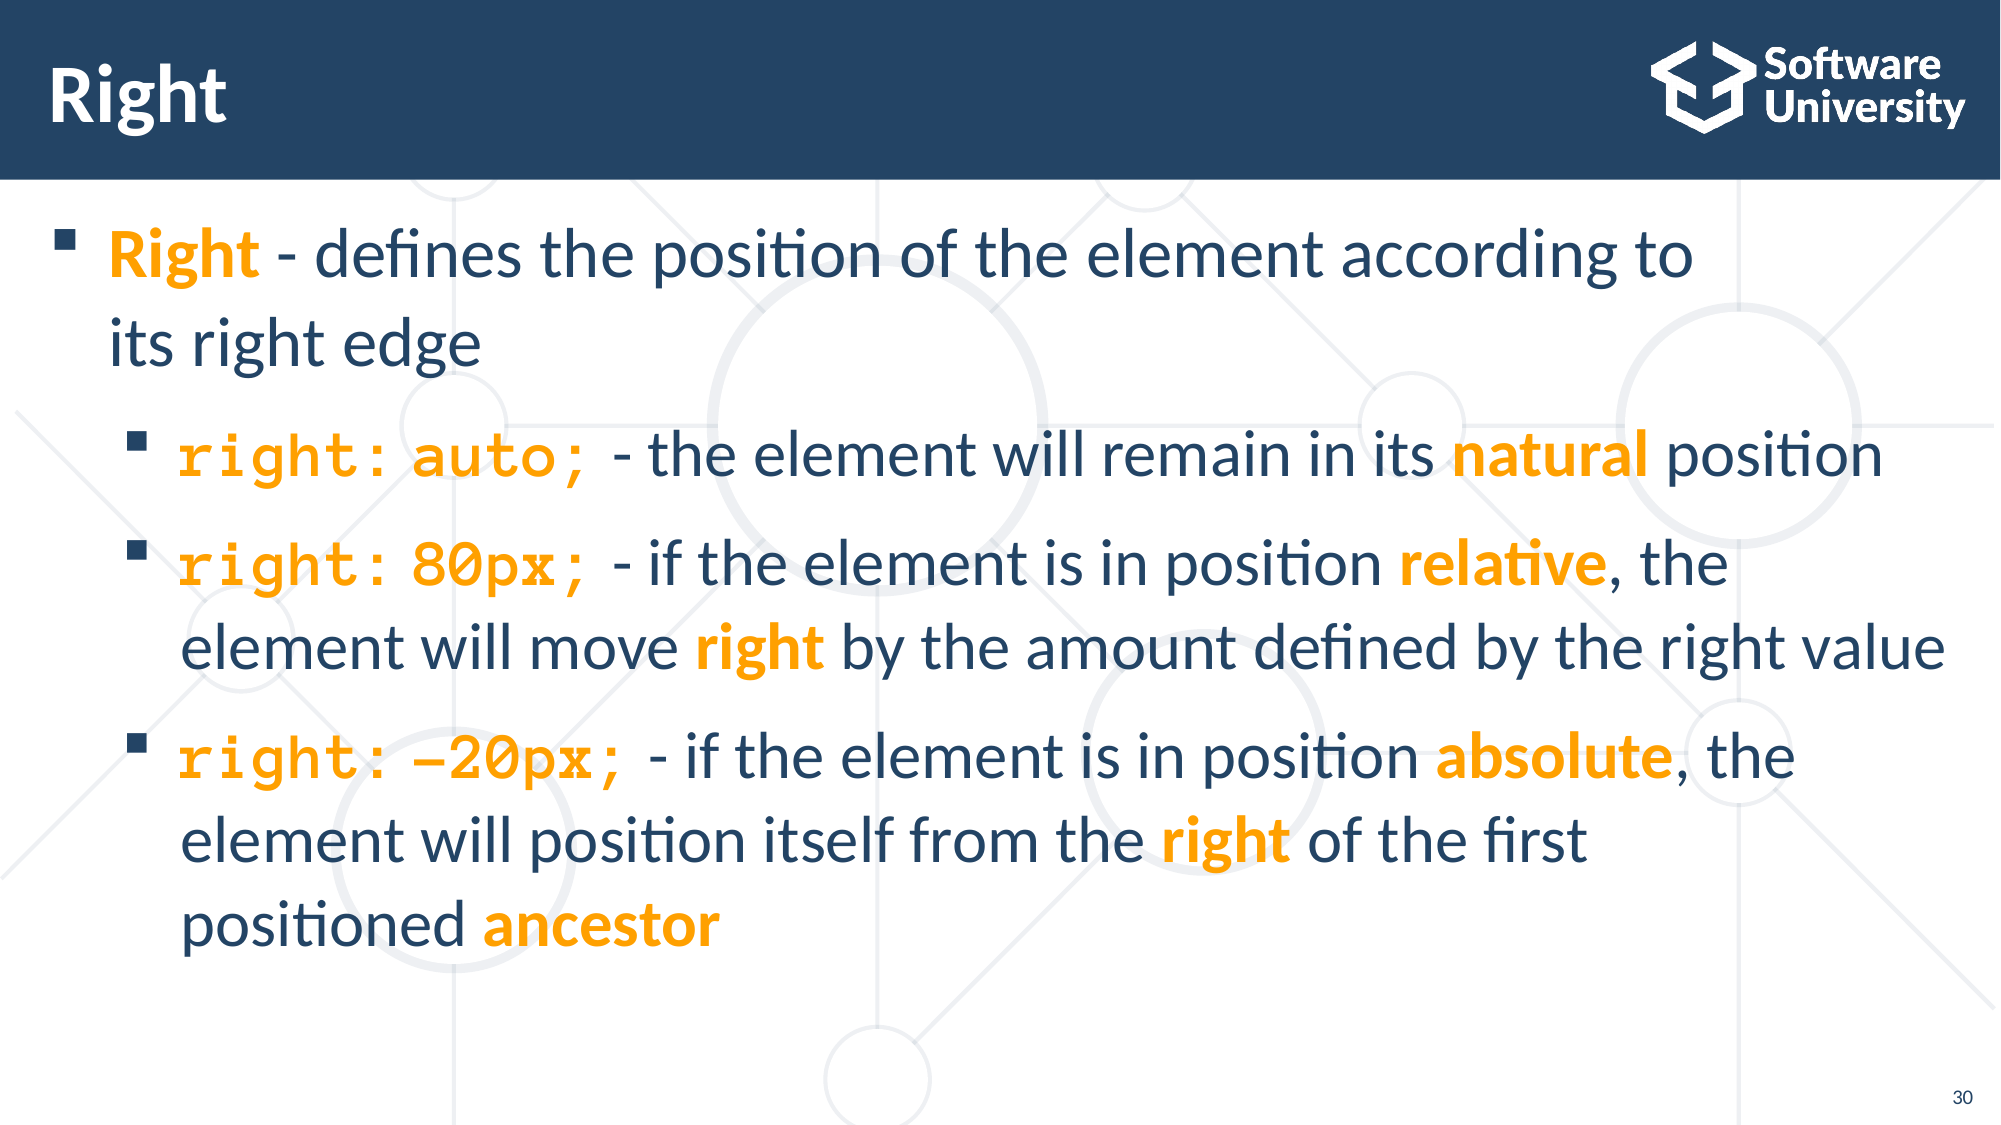

# Right
Right - defines the position of the element according to its right edge
right: auto; - the element will remain in its natural position
right: 80px; - if the element is in position relative, the element will move right by the amount defined by the right value
right: -20px; - if the element is in position absolute, the element will position itself from the right of the first positioned ancestor

30